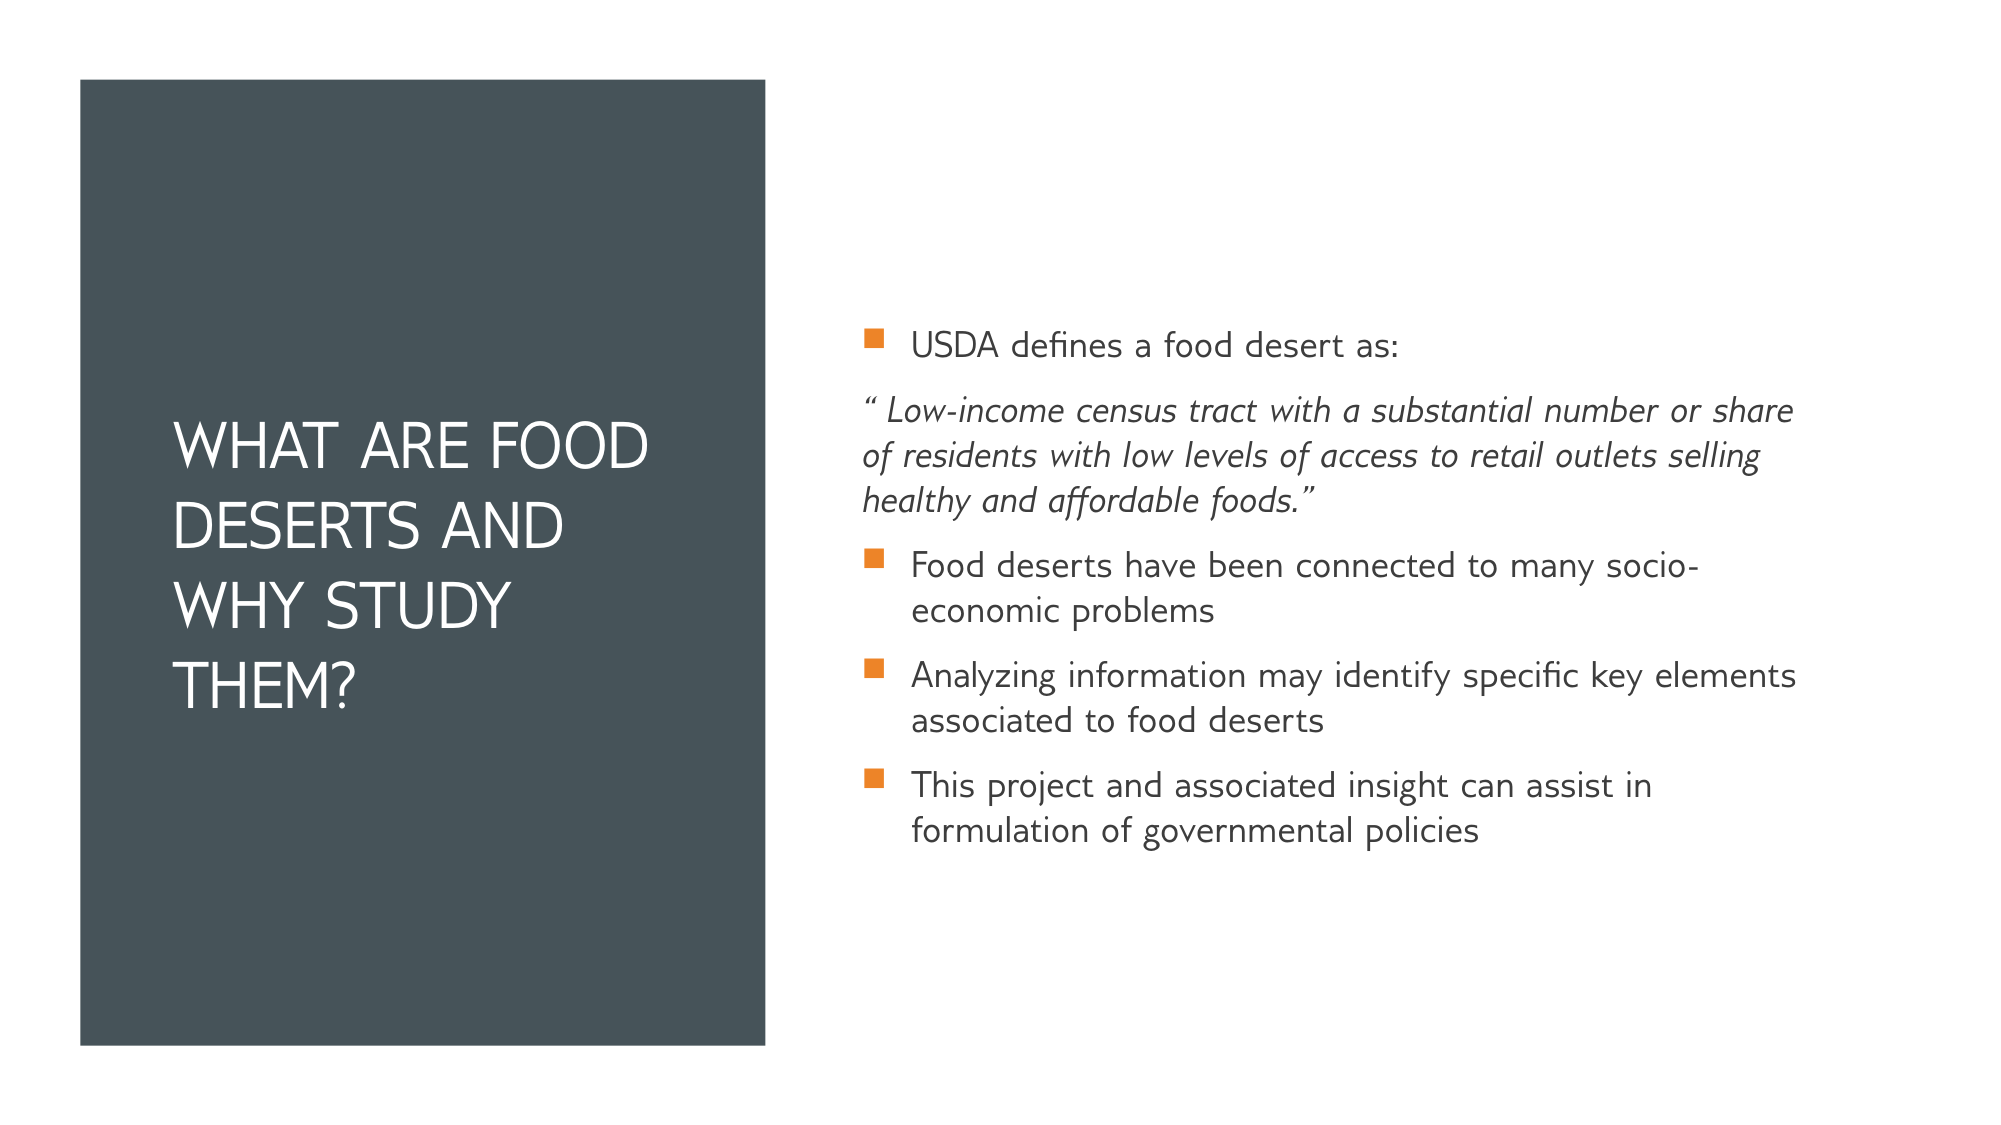

# What are Food deserts and why study them?

USDA defines a food desert as:
“ Low-income census tract with a substantial number or share of residents with low levels of access to retail outlets selling healthy and affordable foods.”
Food deserts have been connected to many socio-economic problems
Analyzing information may identify specific key elements associated to food deserts
This project and associated insight can assist in formulation of governmental policies